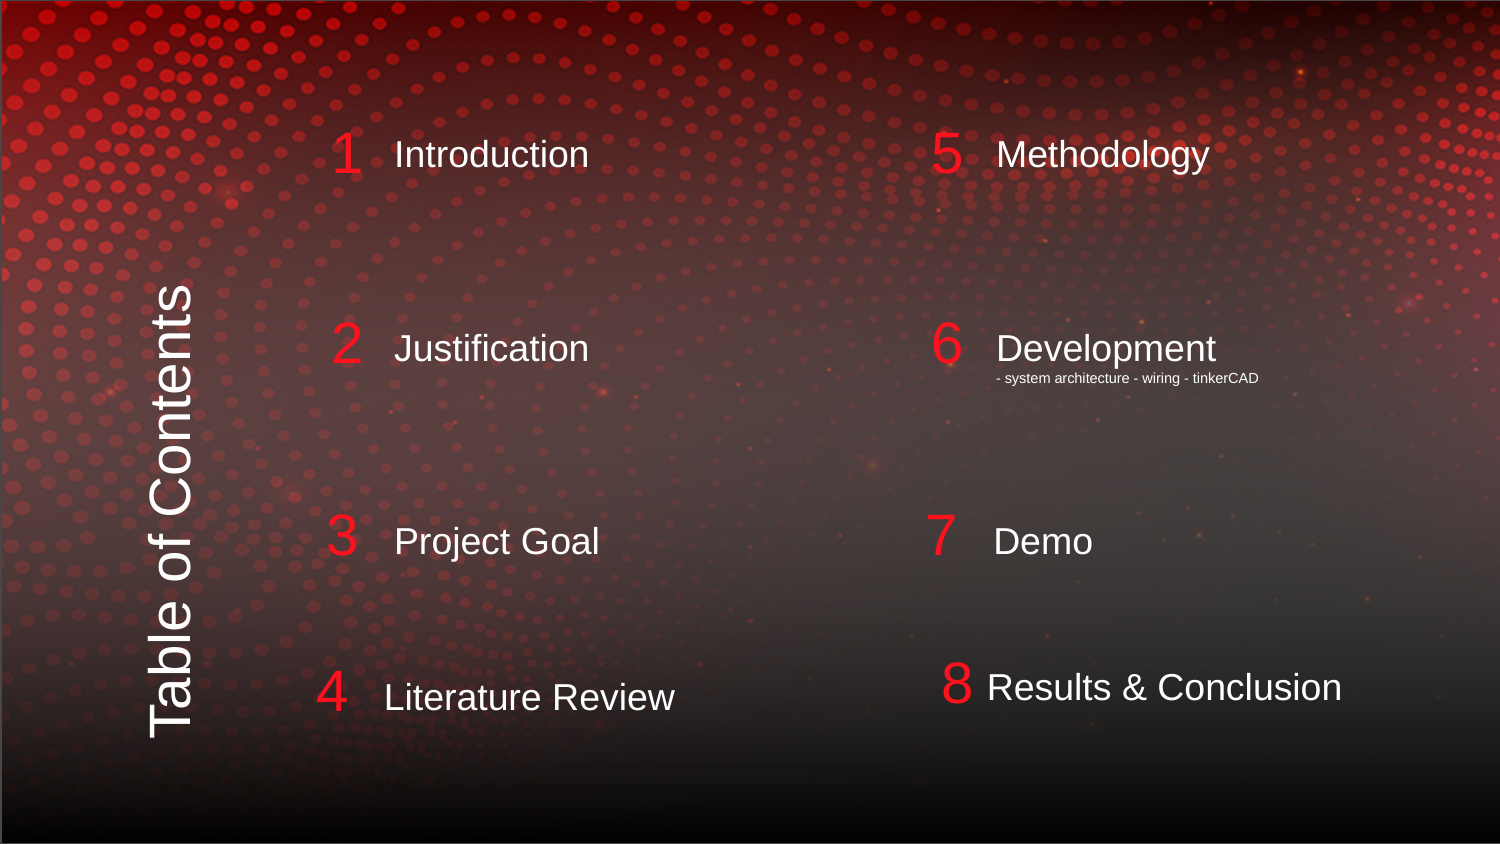

Introduction
Methodology

1
5
Justification
Development
- system architecture - wiring - tinkerCAD
2
6
# Table of Contents
Project Goal

Demo
3
7
Results & Conclusion
Literature Review
8
4